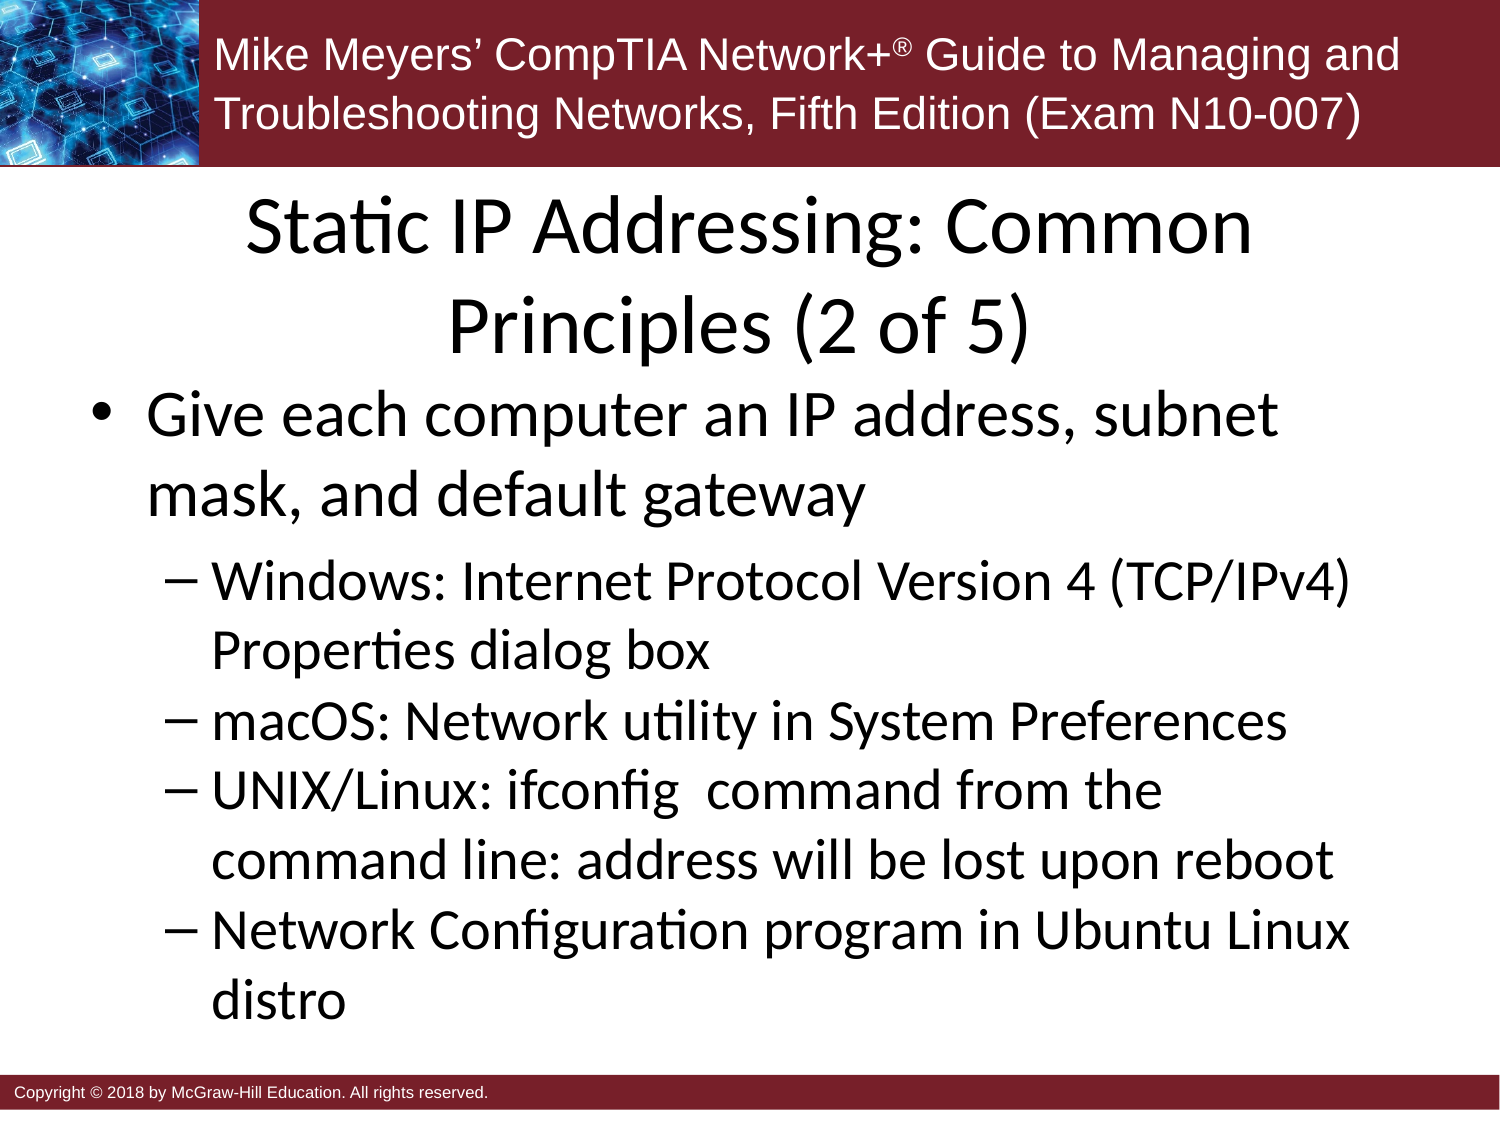

# Static IP Addressing: Common Principles (2 of 5)
Give each computer an IP address, subnet mask, and default gateway
Windows: Internet Protocol Version 4 (TCP/IPv4) Properties dialog box
macOS: Network utility in System Preferences
UNIX/Linux: ifconfig  command from the command line: address will be lost upon reboot
Network Configuration program in Ubuntu Linux distro